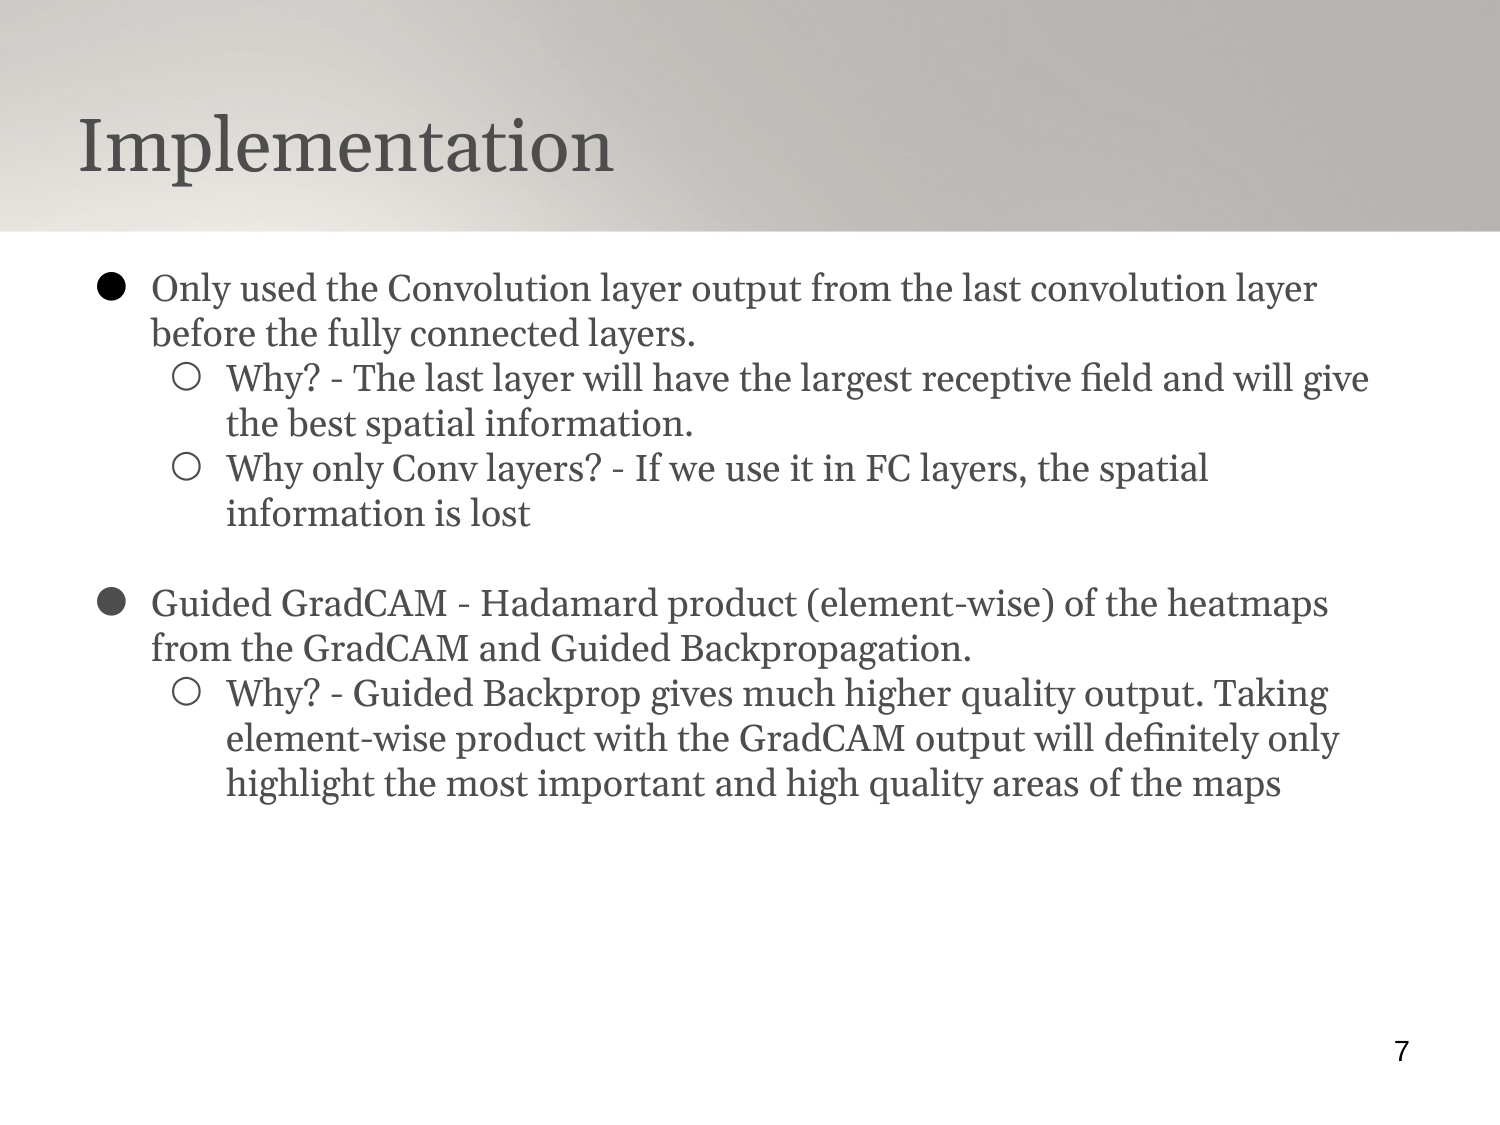

Implementation
Only used the Convolution layer output from the last convolution layer before the fully connected layers.
Why? - The last layer will have the largest receptive field and will give the best spatial information.
Why only Conv layers? - If we use it in FC layers, the spatial information is lost

Guided GradCAM - Hadamard product (element-wise) of the heatmaps from the GradCAM and Guided Backpropagation.
Why? - Guided Backprop gives much higher quality output. Taking element-wise product with the GradCAM output will definitely only highlight the most important and high quality areas of the maps
7